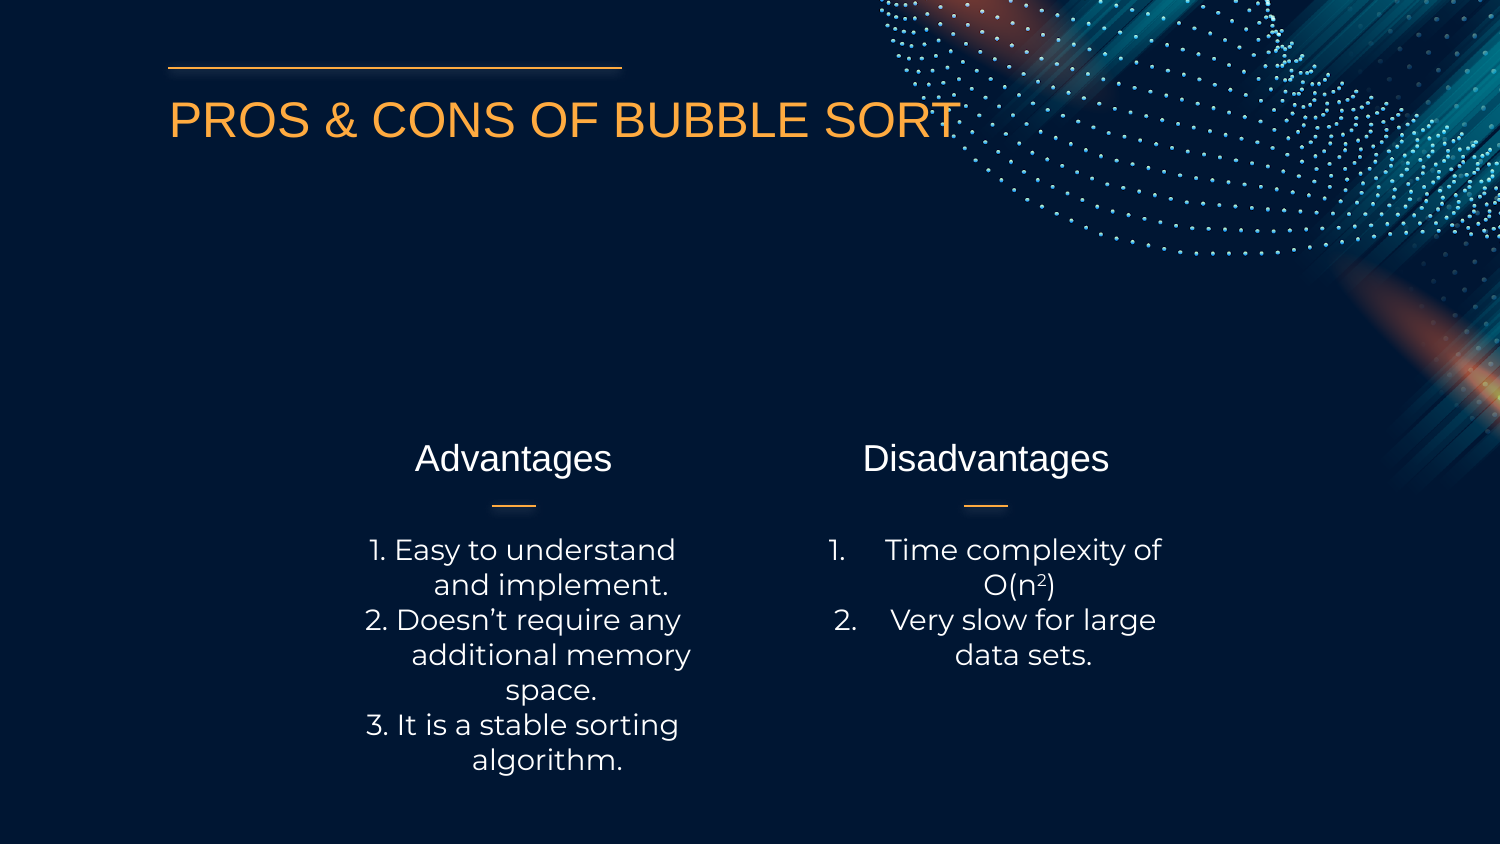

PROS & CONS OF BUBBLE SORT
# Advantages
Disadvantages
1. Easy to understand and implement.
2. Doesn’t require any additional memory space.
3. It is a stable sorting algorithm.
Time complexity of O(n2)
Very slow for large data sets.